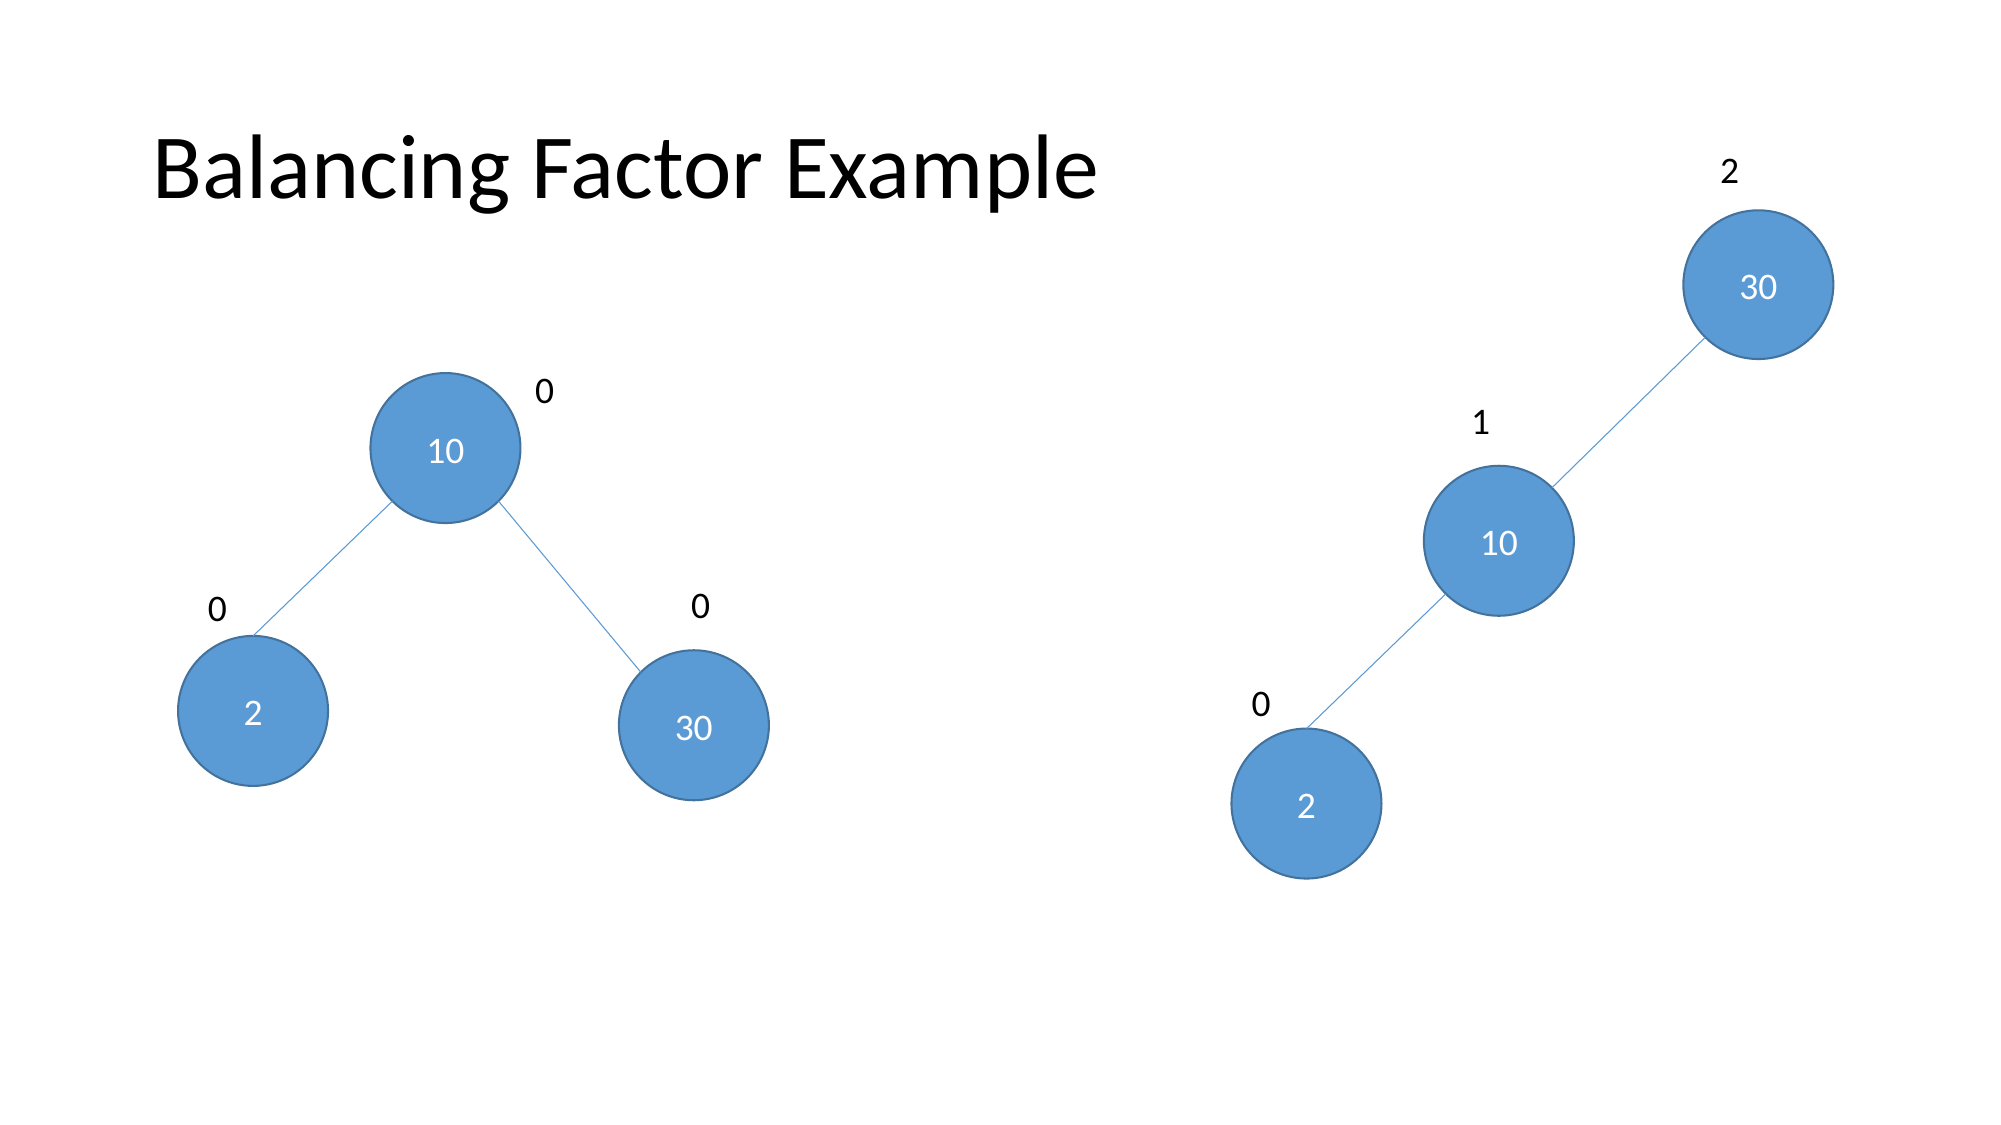

# Balancing Factor Example
2
30
0
10
1
10
0
0
2
30
0
2